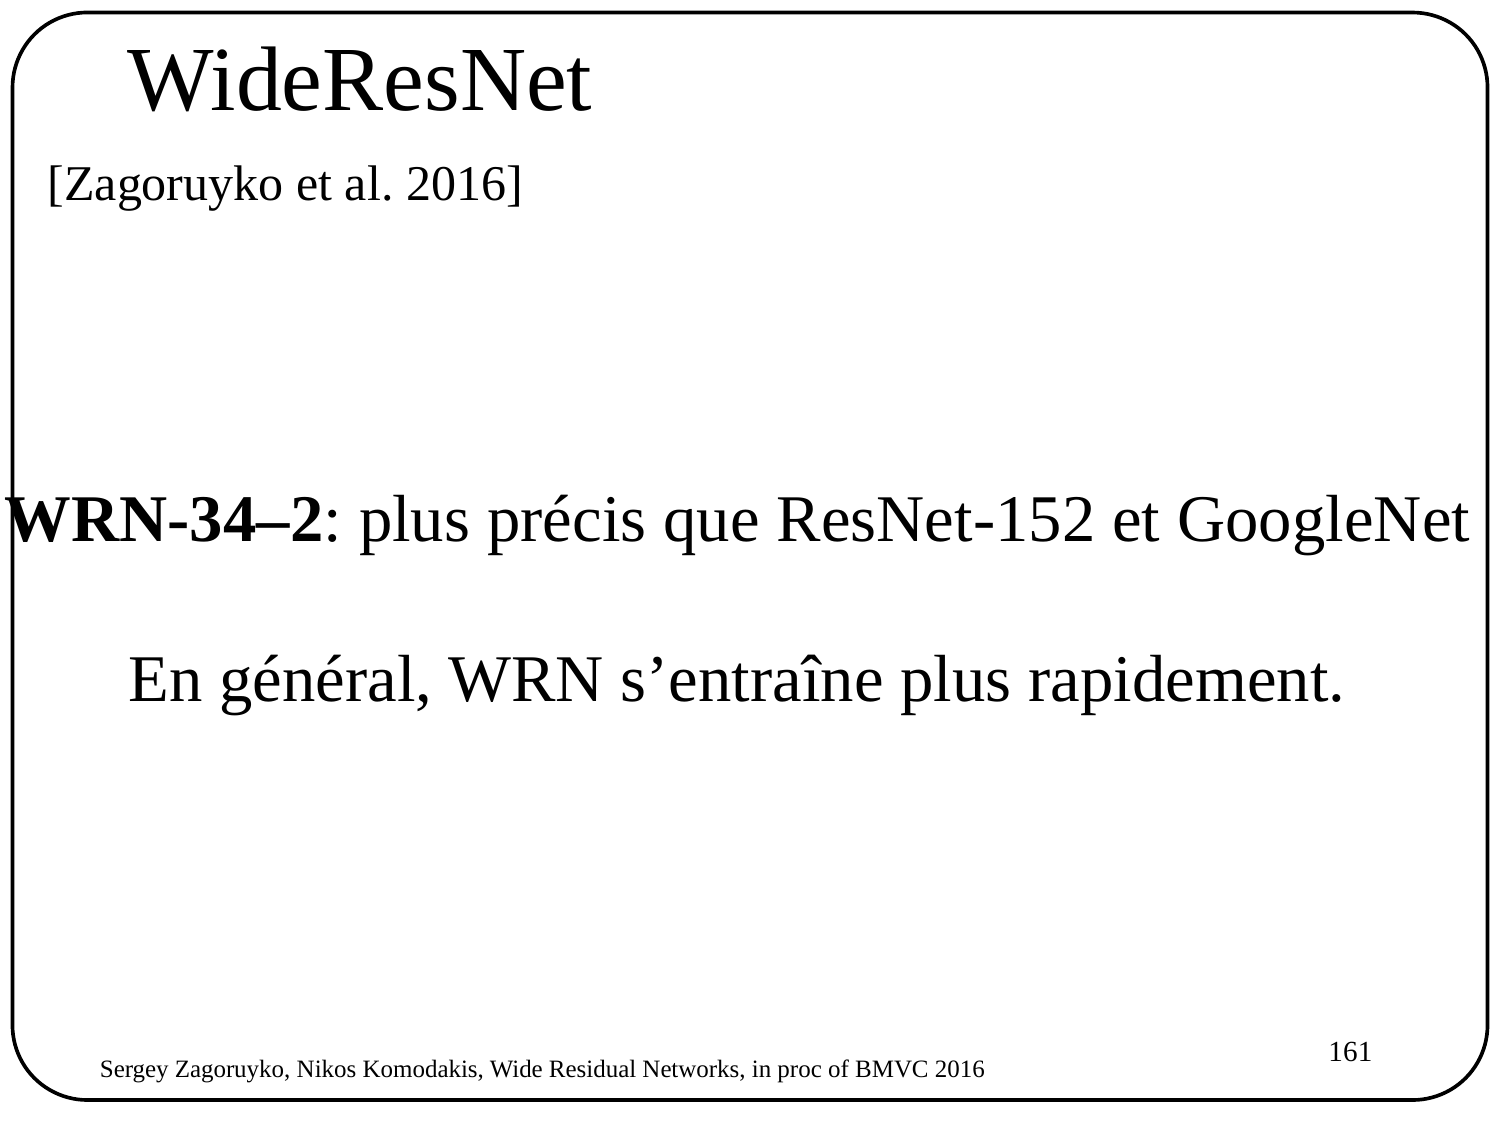

WideResNet
[Zagoruyko et al. 2016]
WRN-34–2: plus précis que ResNet-152 et GoogleNet

En général, WRN s’entraîne plus rapidement.
161
Sergey Zagoruyko, Nikos Komodakis, Wide Residual Networks, in proc of BMVC 2016